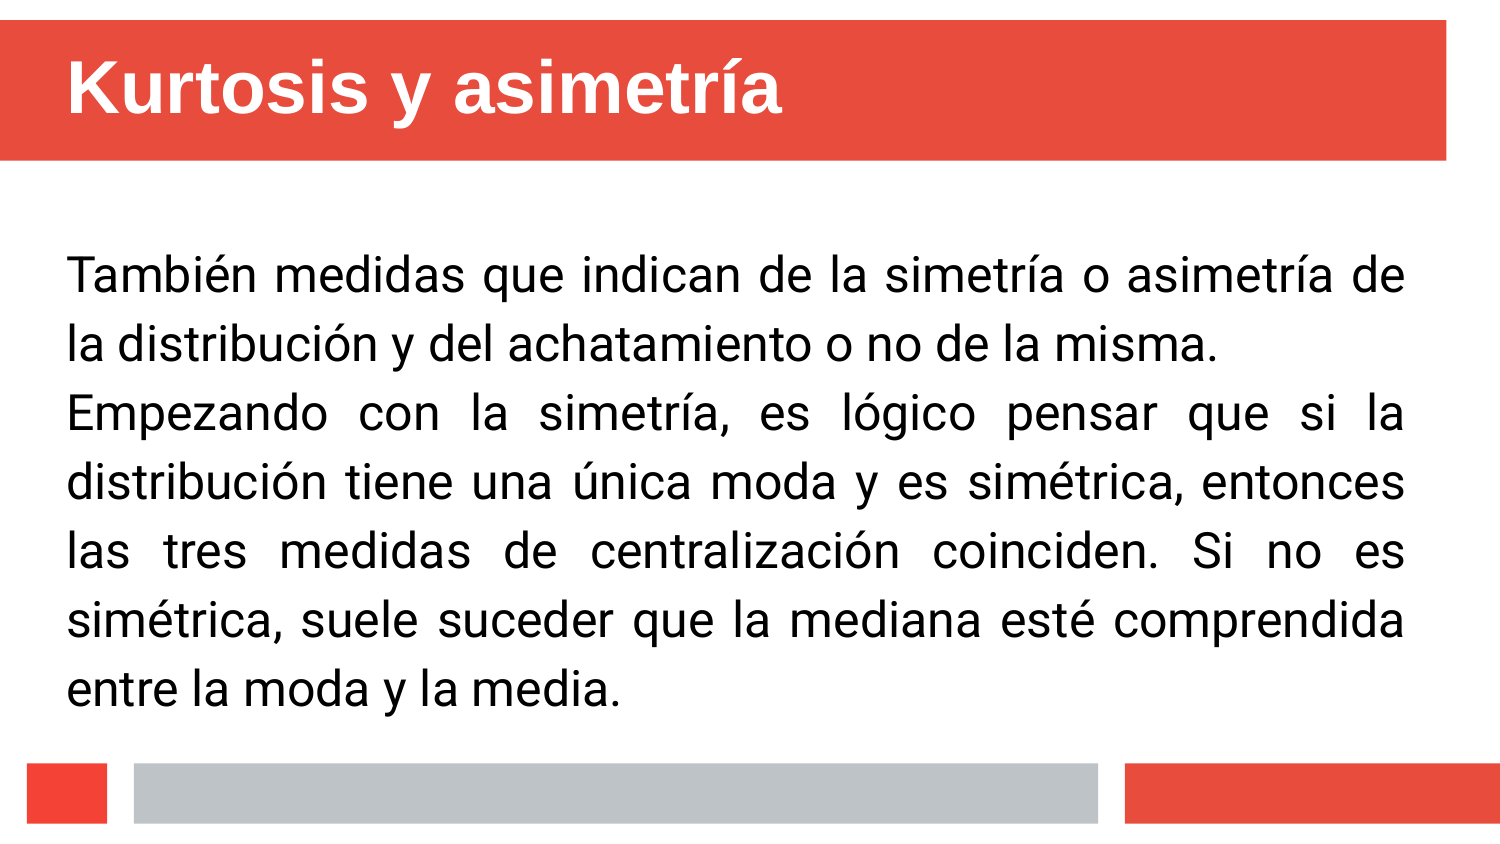

# Kurtosis y asimetría
También medidas que indican de la simetría o asimetría de la distribución y del achatamiento o no de la misma.
Empezando con la simetría, es lógico pensar que si la distribución tiene una única moda y es simétrica, entonces las tres medidas de centralización coinciden. Si no es simétrica, suele suceder que la mediana esté comprendida entre la moda y la media.